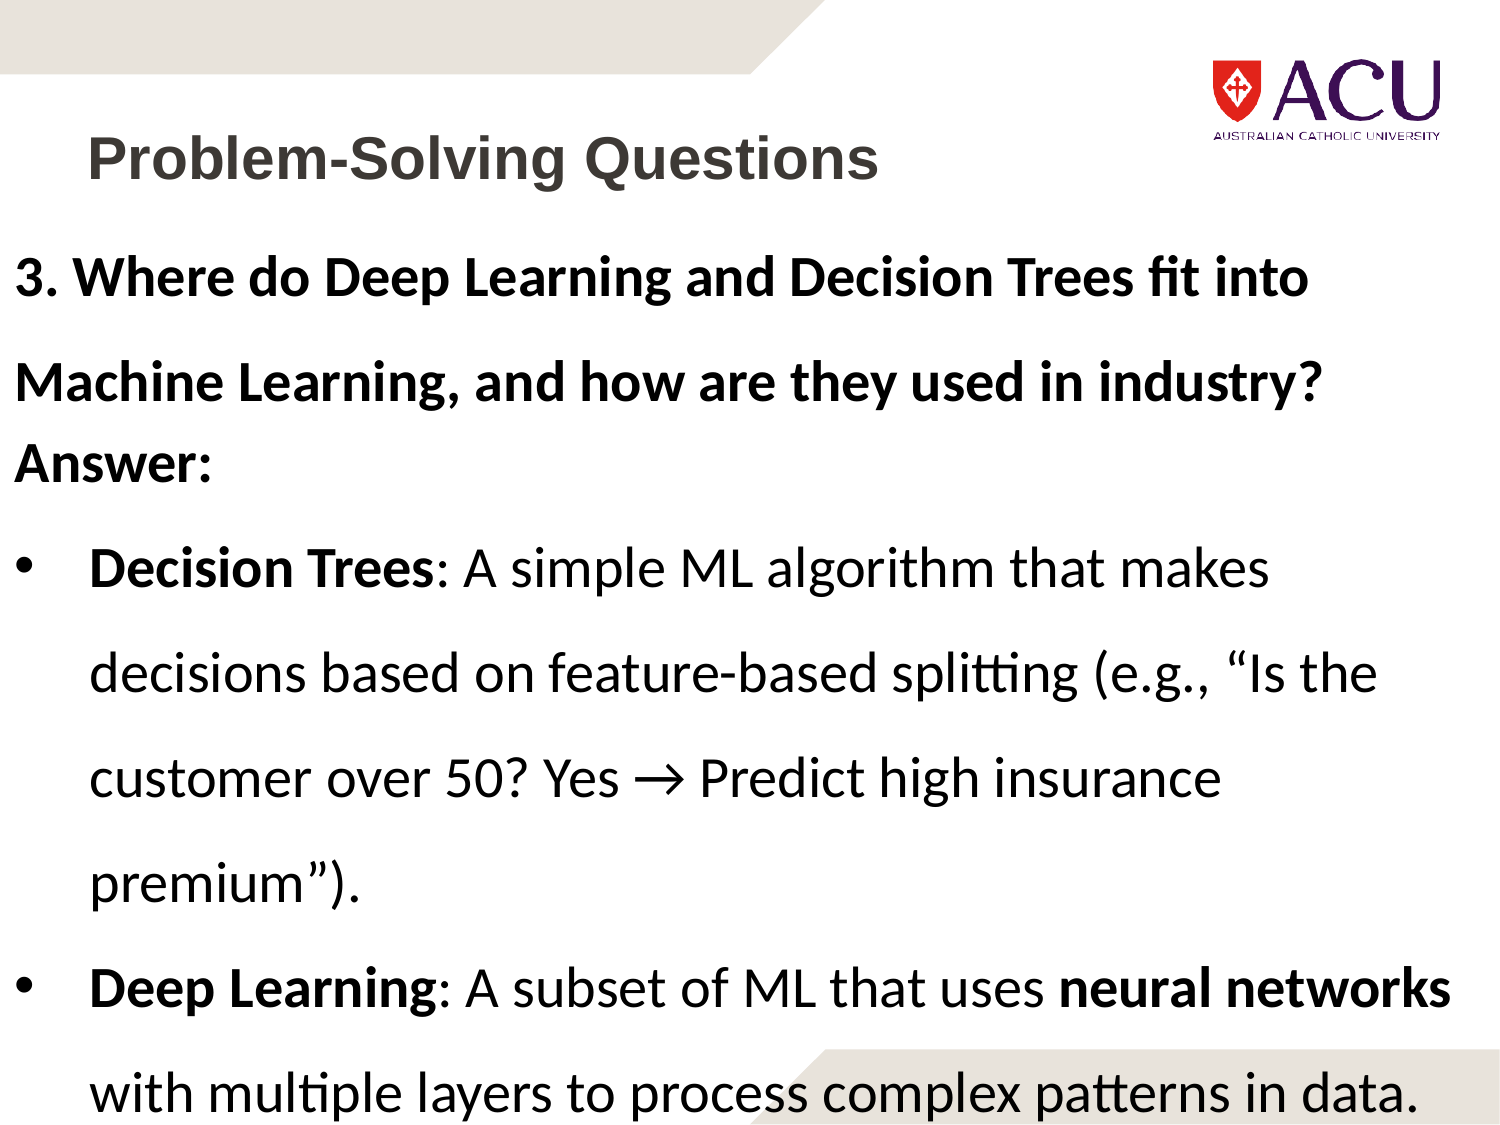

# Problem-Solving Questions
3. Where do Deep Learning and Decision Trees fit into Machine Learning, and how are they used in industry?
Answer:
Decision Trees: A simple ML algorithm that makes decisions based on feature-based splitting (e.g., “Is the customer over 50? Yes → Predict high insurance premium”).
Deep Learning: A subset of ML that uses neural networks with multiple layers to process complex patterns in data.